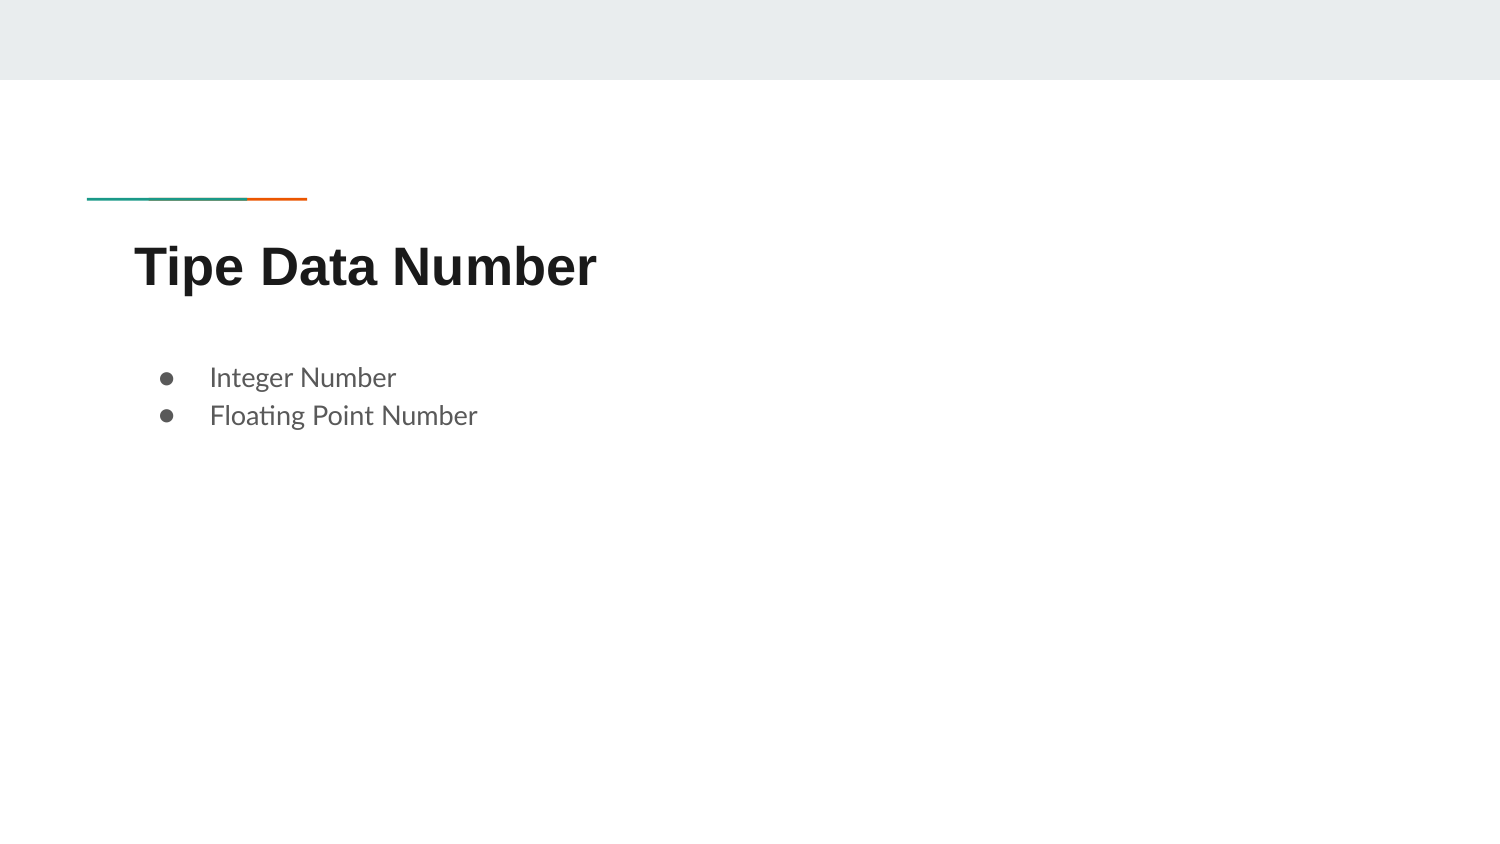

# Tipe Data Number
Integer Number
Floating Point Number